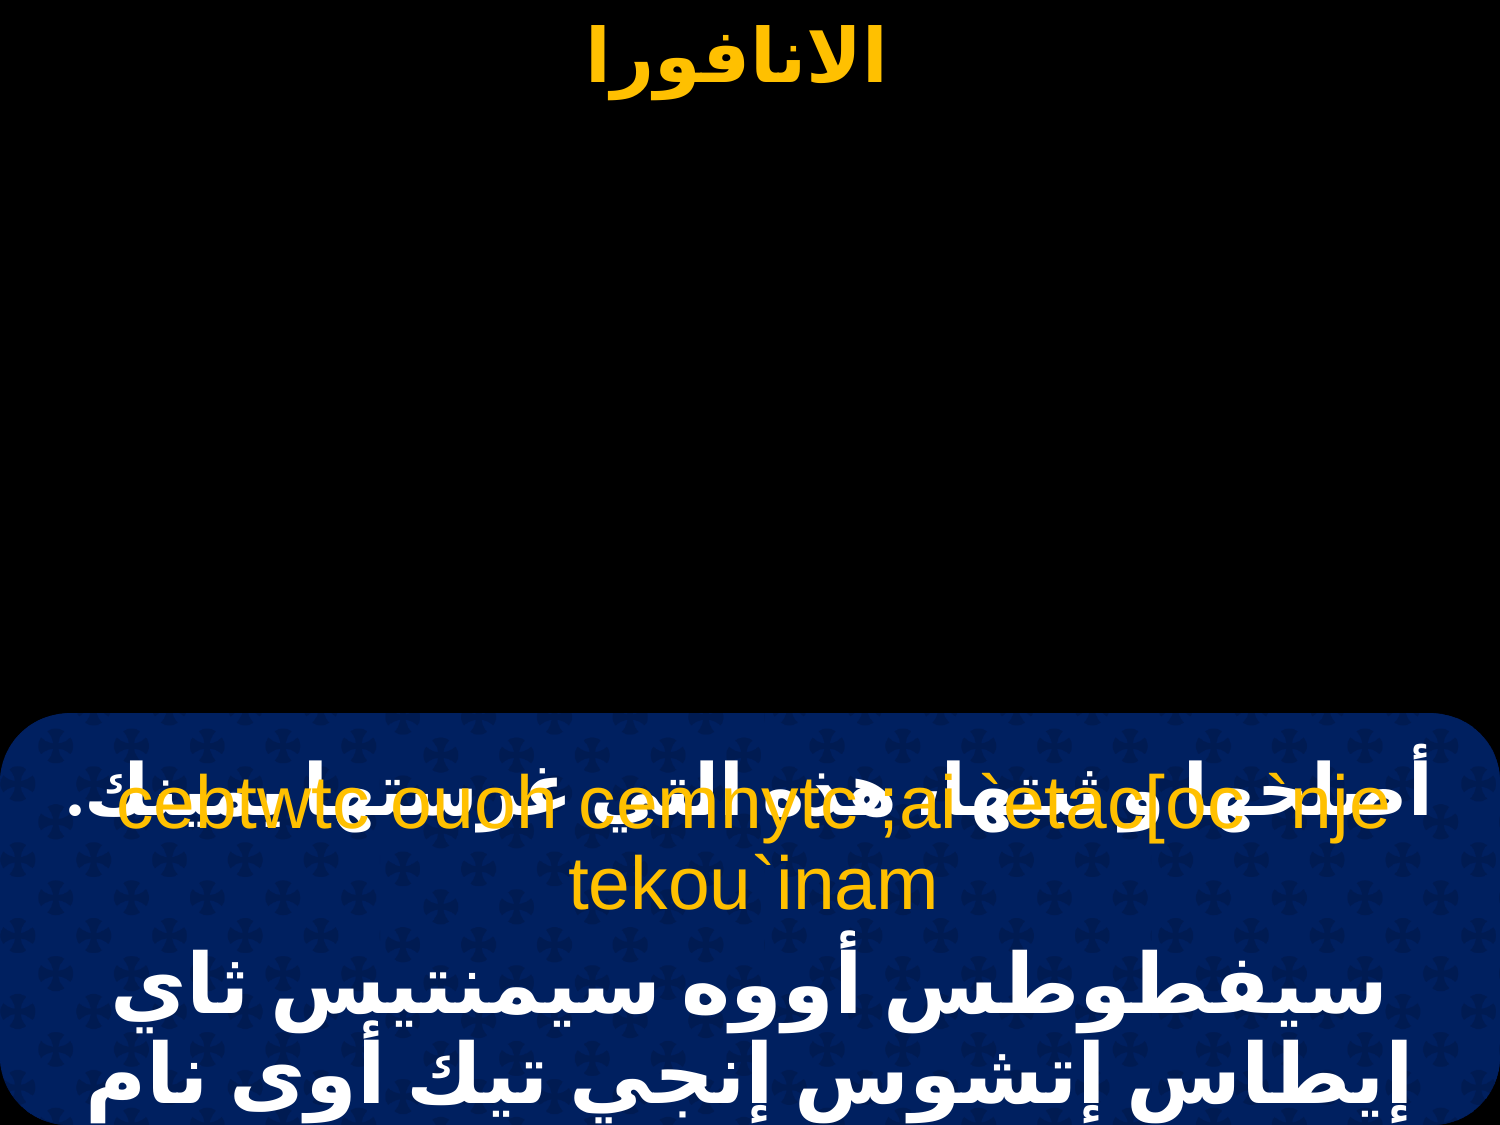

# أصلحها و ثبتها، هذه التي غرستها يمينك.
cebtwtc ouoh cemnytc ;ai `etac[oc `nje tekou`inam
سيفطوطس أووه سيمنتيس ثاي إيطاس إتشوس إنجي تيك أوى نام